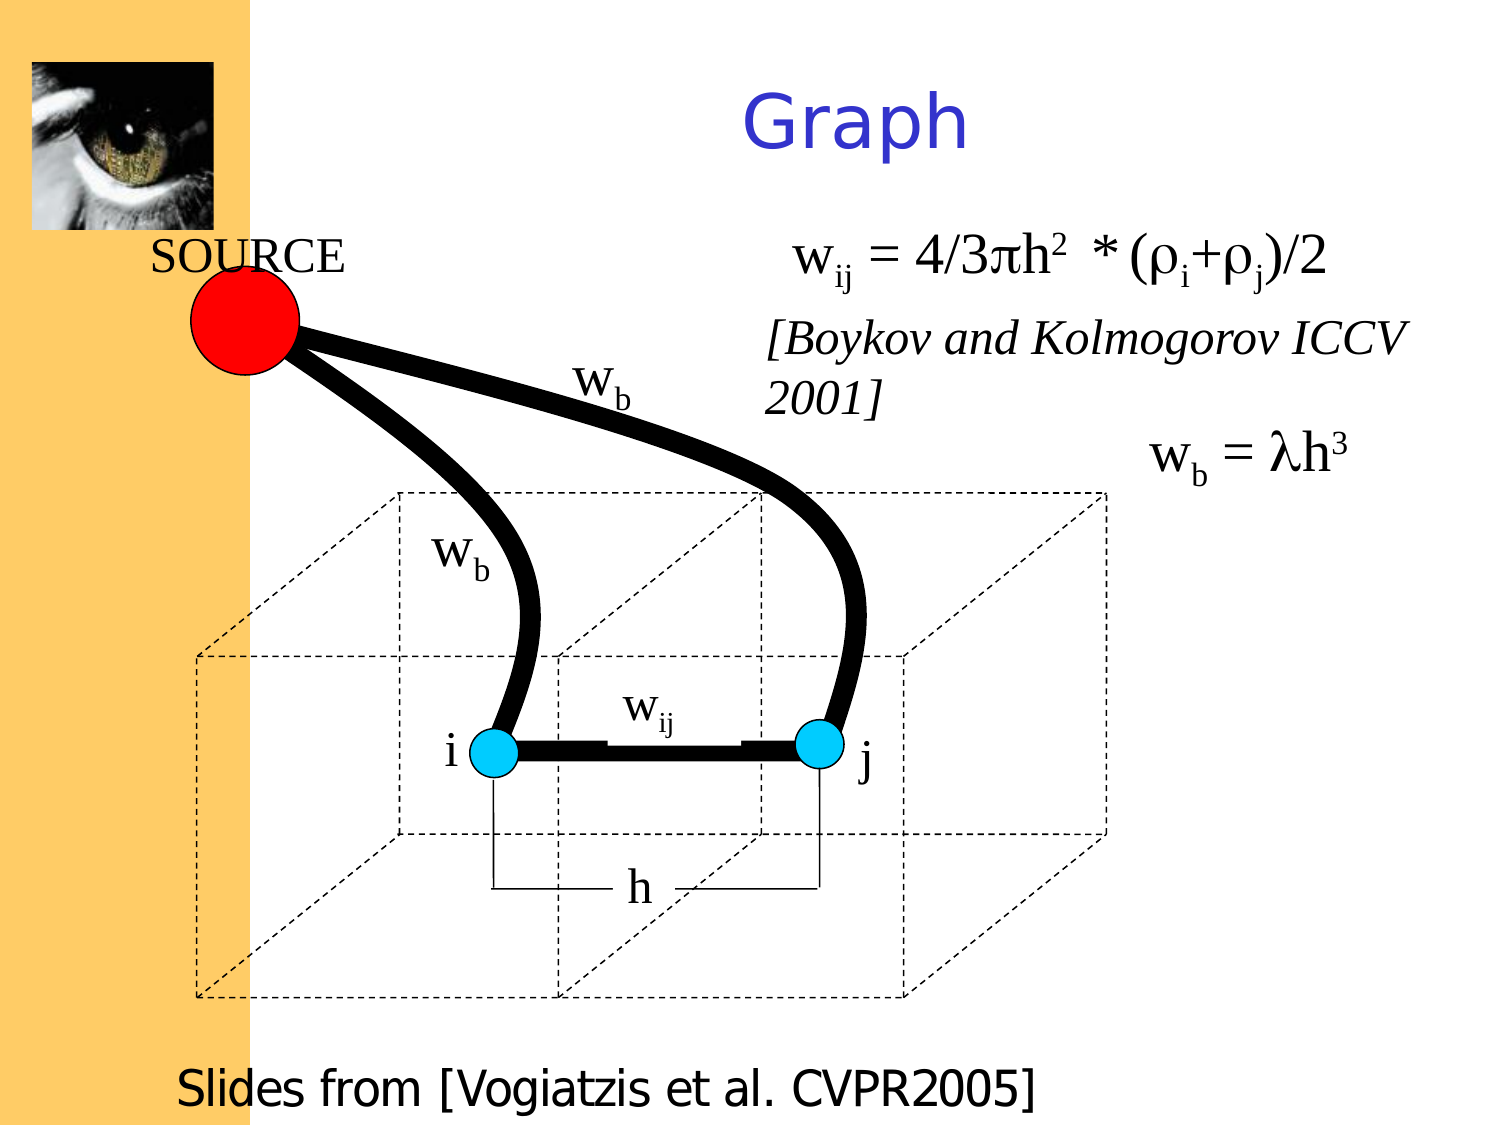

# Graph
wij = 4/3πh2  * (ρi+ρj)/2
SOURCE

wb
wb
[Boykov and Kolmogorov ICCV 2001]
wb = λh3

wij

i
j

h

Slides from [Vogiatzis et al. CVPR2005]